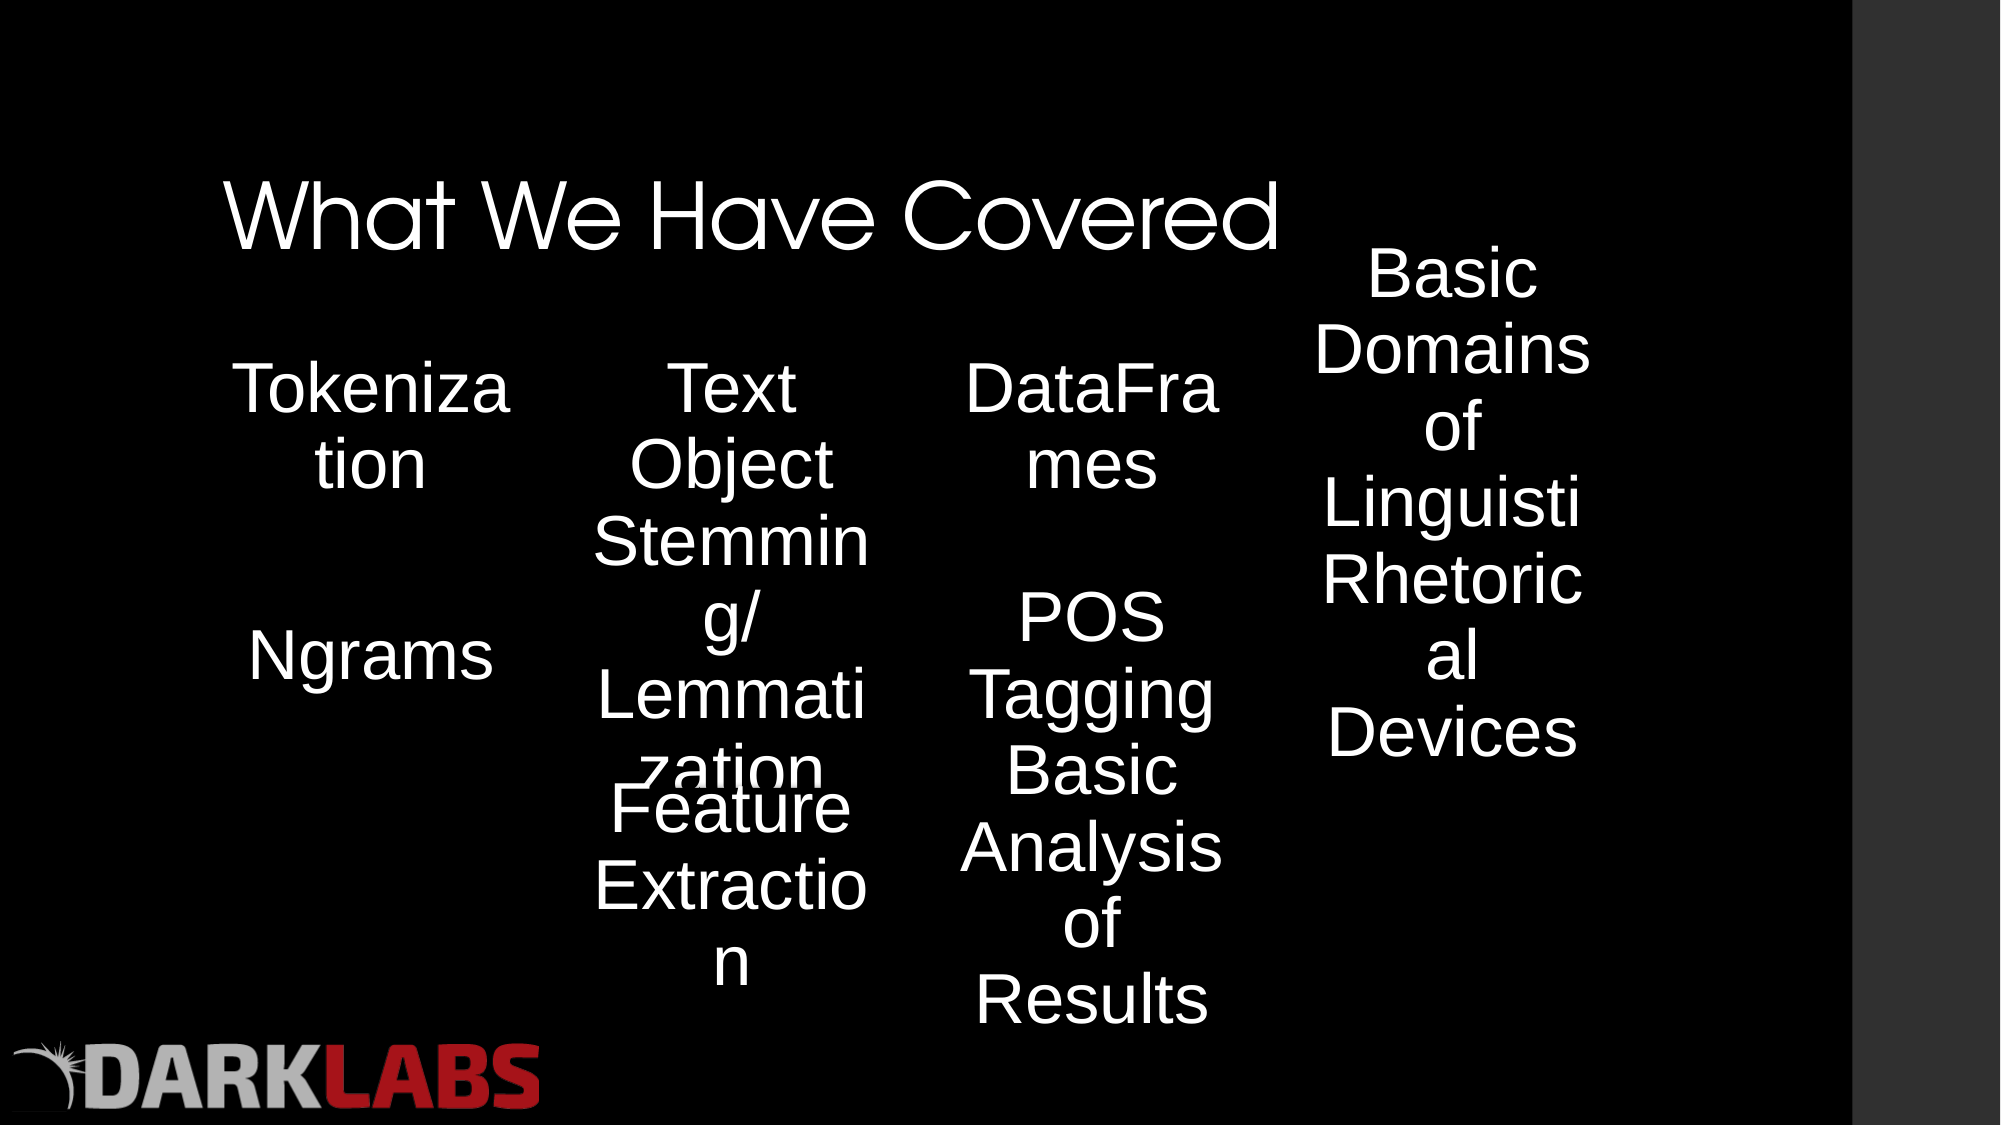

# What We Have Covered
Tokenization
Text Object
DataFrames
Basic Domains of Linguistics
Ngrams
Stemming/ Lemmatization
POS Tagging
Rhetorical Devices
Feature Extraction
Basic Analysis of Results